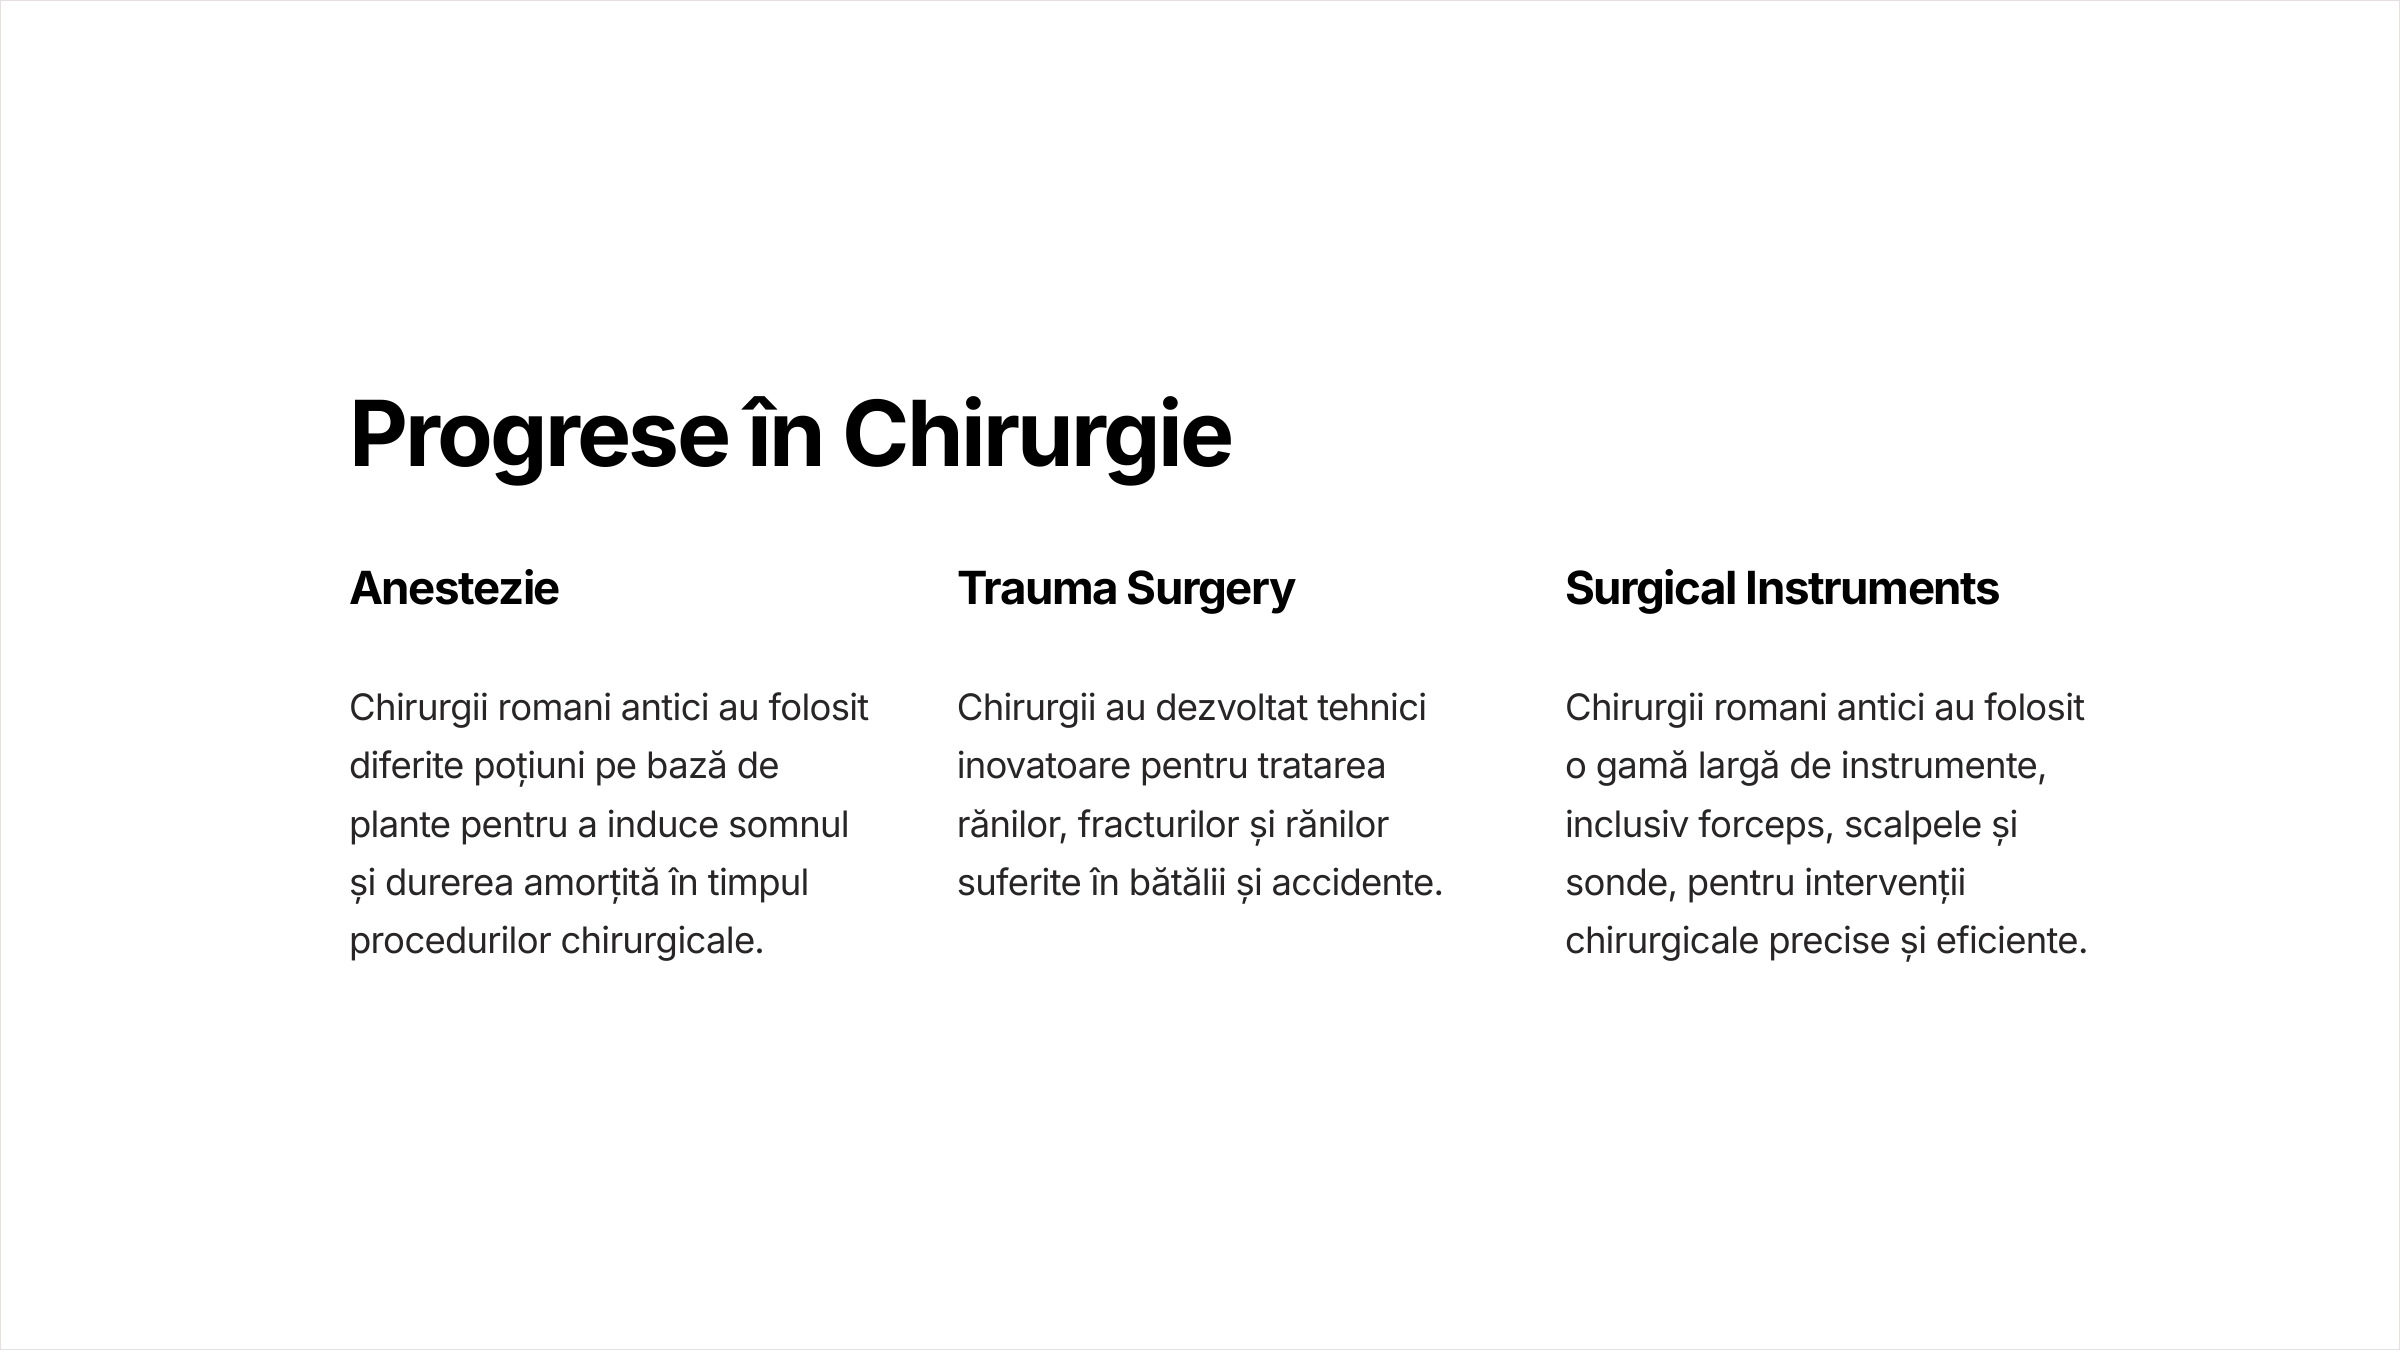

Progrese în Chirurgie
Anestezie
Trauma Surgery
Surgical Instruments
Chirurgii romani antici au folosit diferite poțiuni pe bază de plante pentru a induce somnul și durerea amorțită în timpul procedurilor chirurgicale.
Chirurgii au dezvoltat tehnici inovatoare pentru tratarea rănilor, fracturilor și rănilor suferite în bătălii și accidente.
Chirurgii romani antici au folosit o gamă largă de instrumente, inclusiv forceps, scalpele și sonde, pentru intervenții chirurgicale precise și eficiente.